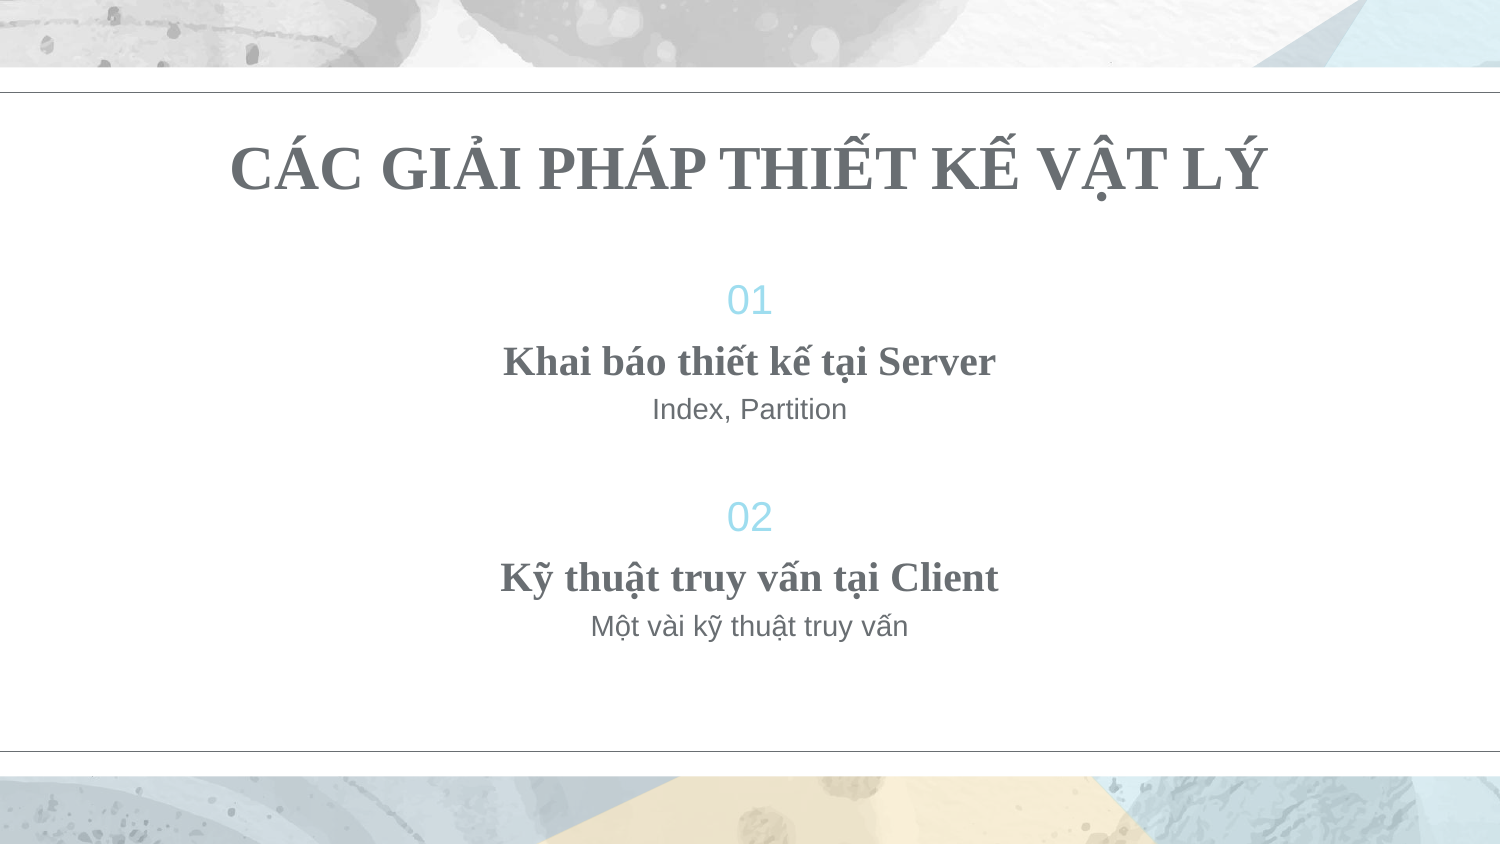

CÁC GIẢI PHÁP THIẾT KẾ VẬT LÝ
01
Khai báo thiết kế tại Server
Index, Partition
02
# Kỹ thuật truy vấn tại Client
Một vài kỹ thuật truy vấn